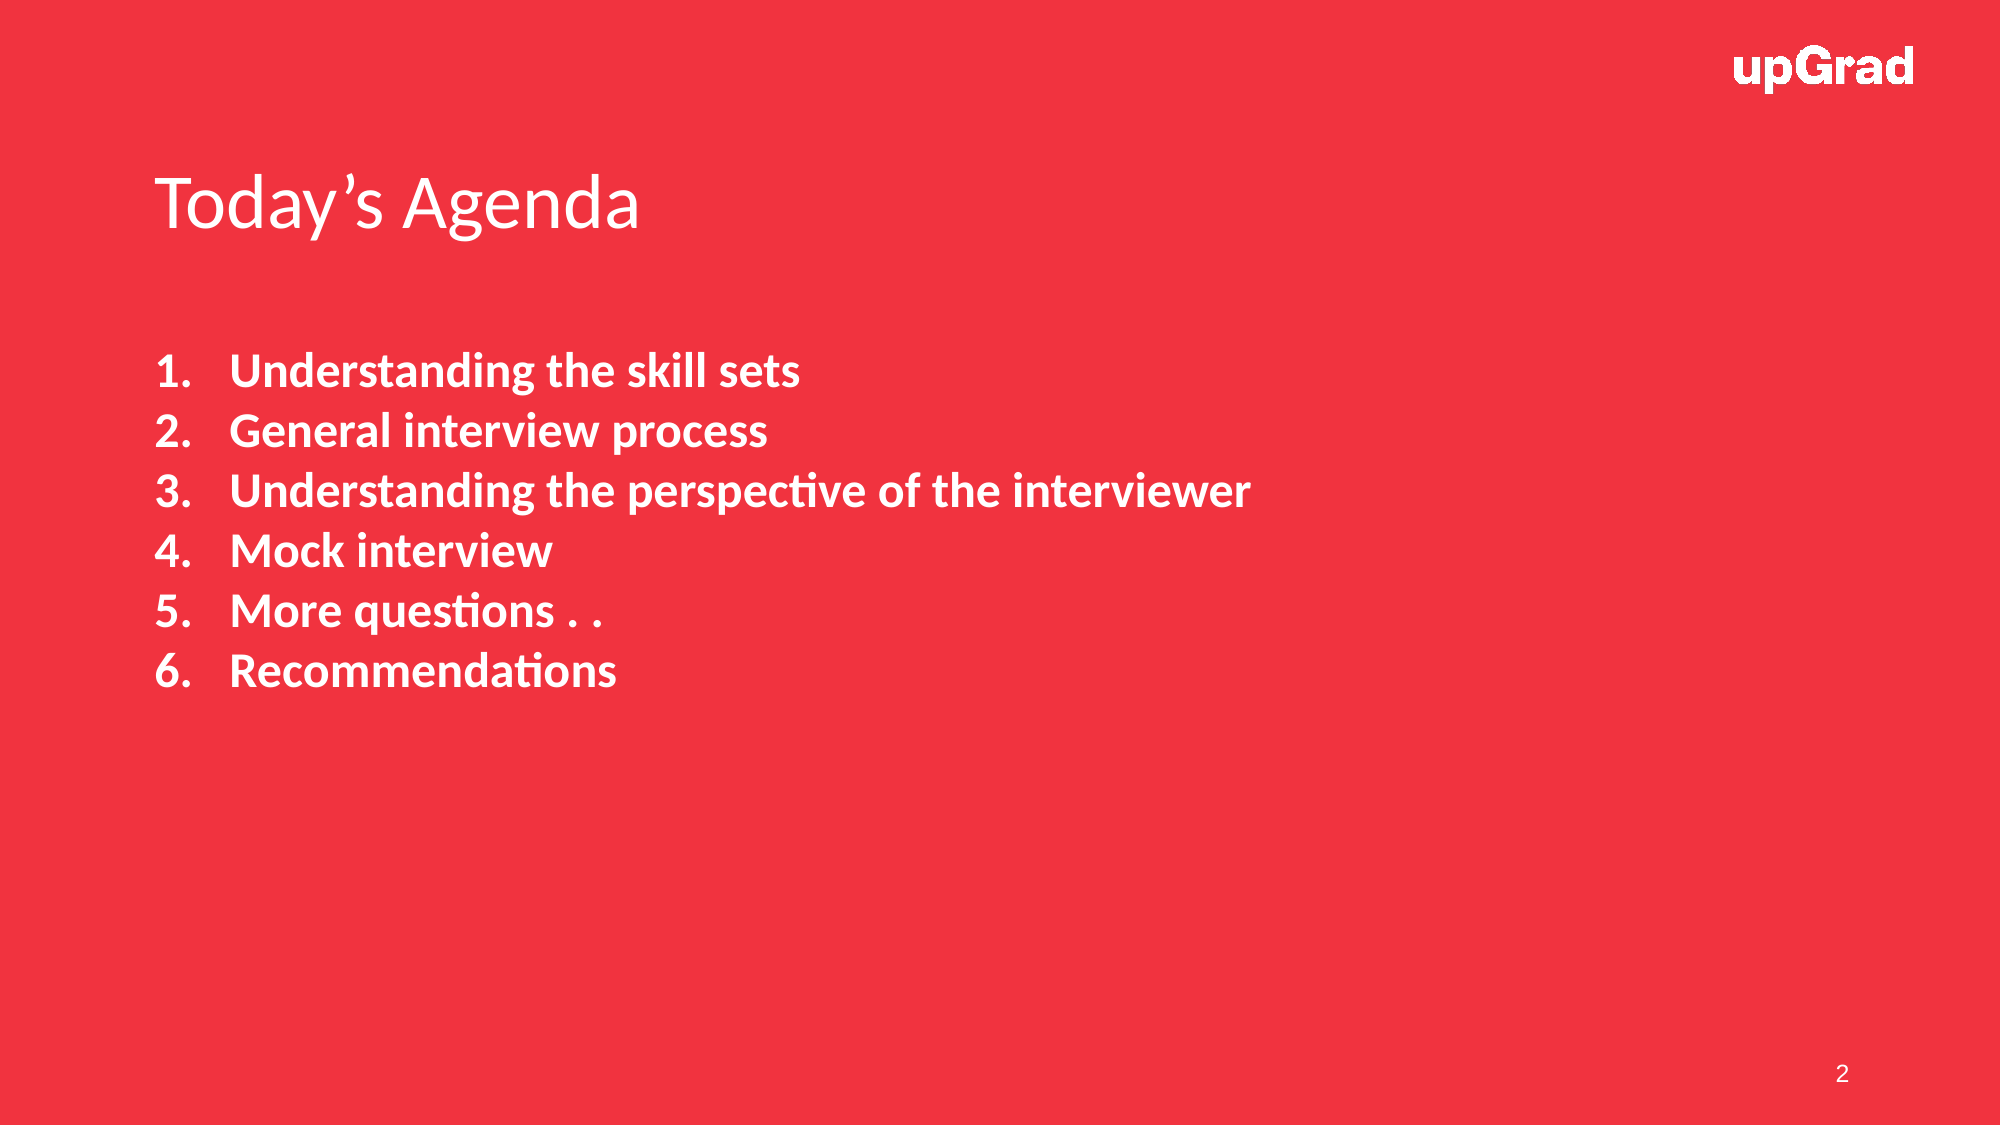

Today’s Agenda
Understanding the skill sets
General interview process
Understanding the perspective of the interviewer
Mock interview
More questions . .
Recommendations

2